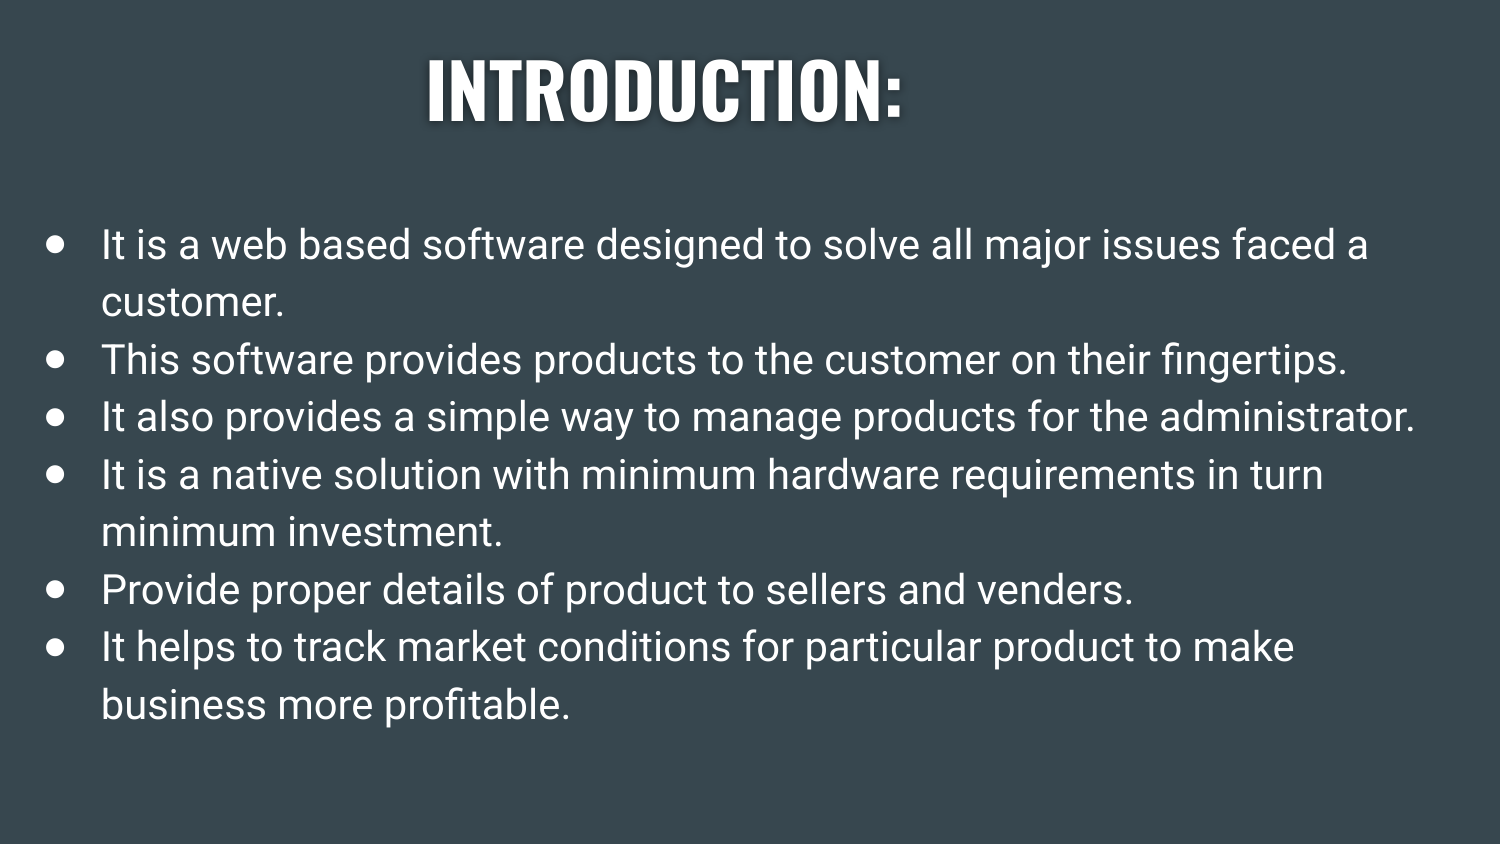

# INTRODUCTION:
It is a web based software designed to solve all major issues faced a customer.
This software provides products to the customer on their fingertips.
It also provides a simple way to manage products for the administrator.
It is a native solution with minimum hardware requirements in turn minimum investment.
Provide proper details of product to sellers and venders.
It helps to track market conditions for particular product to make business more profitable.